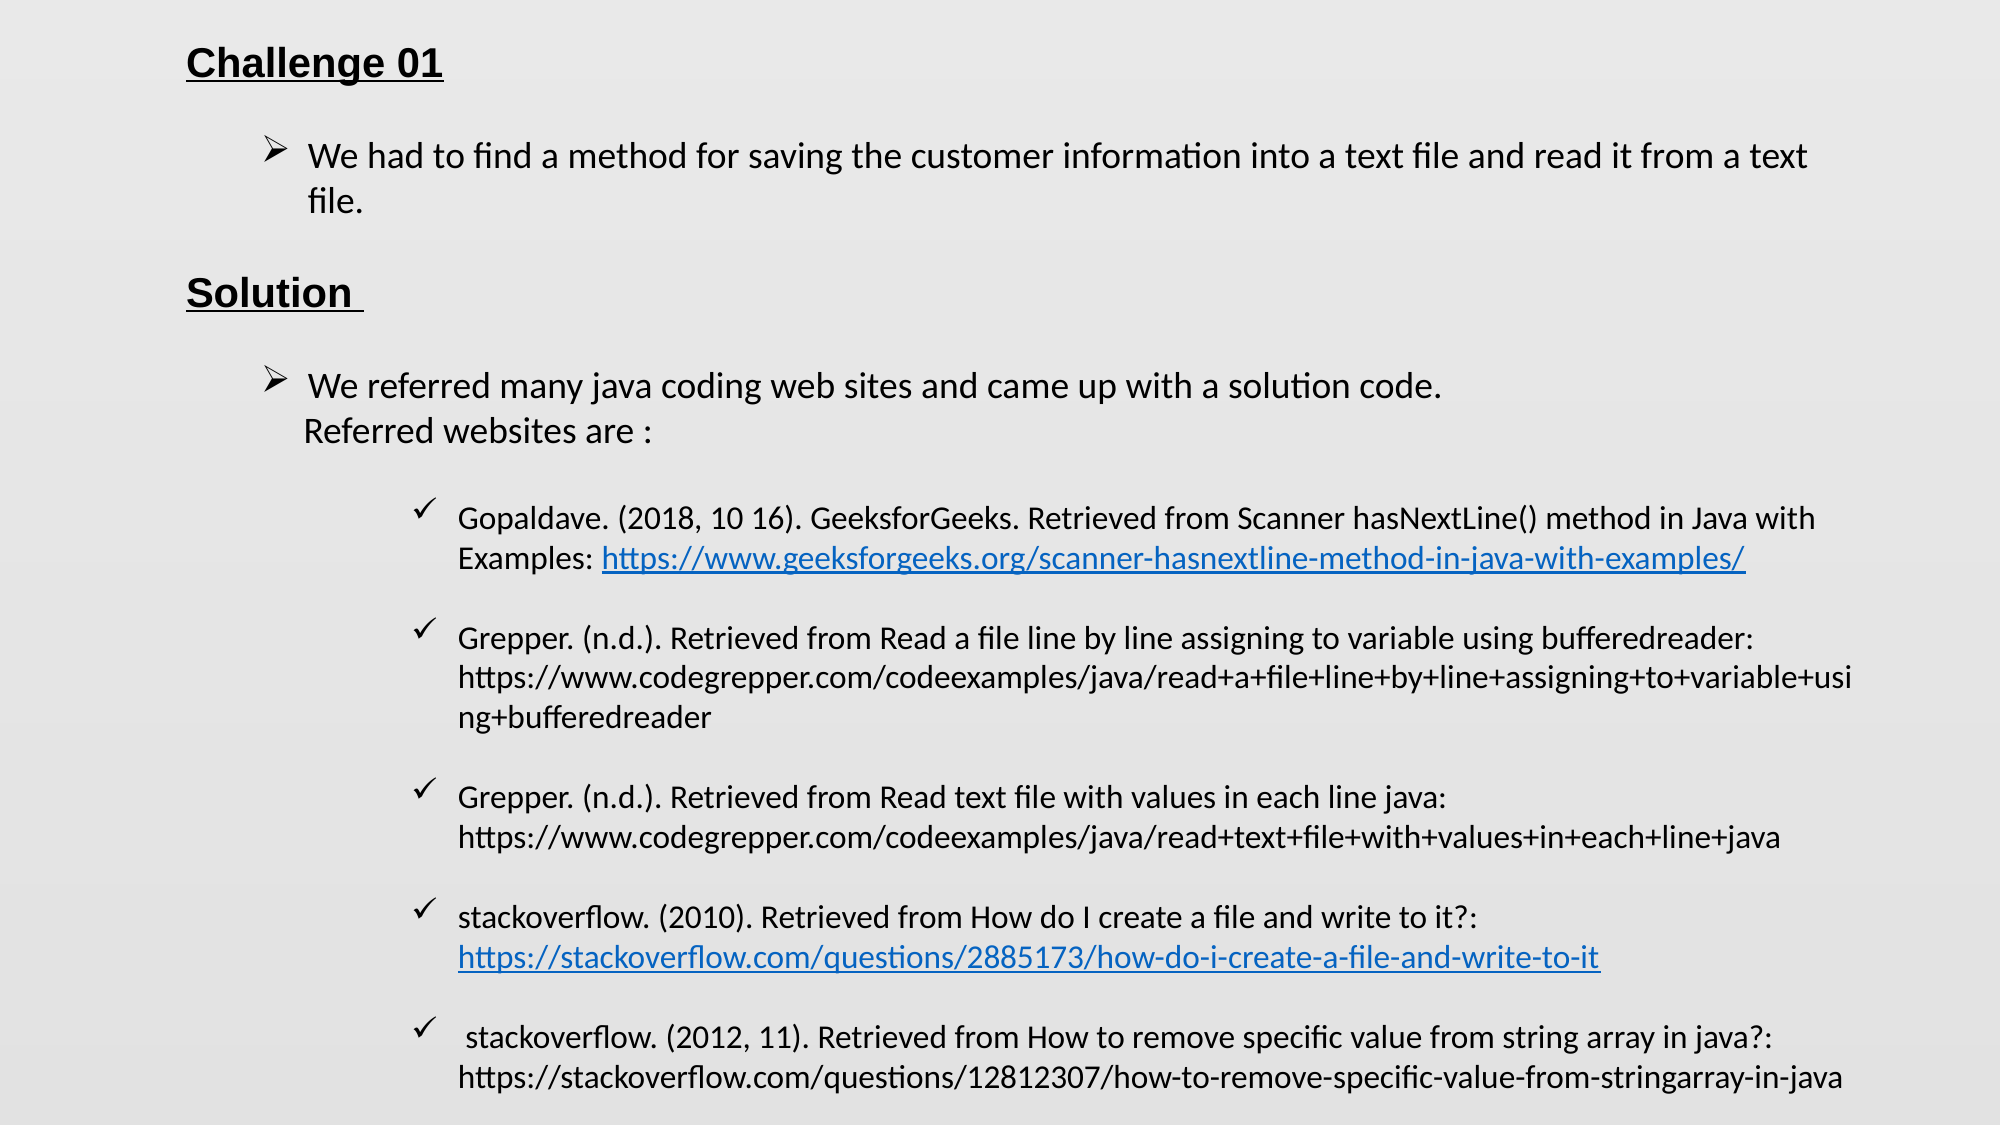

Challenge 01

We had to find a method for saving the customer information into a text file and read it from a text file.

Solution

We referred many java coding web sites and came up with a solution code.
     Referred websites are :

Gopaldave. (2018, 10 16). GeeksforGeeks. Retrieved from Scanner hasNextLine() method in Java with Examples: https://www.geeksforgeeks.org/scanner-hasnextline-method-in-java-with-examples/

Grepper. (n.d.). Retrieved from Read a file line by line assigning to variable using bufferedreader:      https://www.codegrepper.com/codeexamples/java/read+a+file+line+by+line+assigning+to+variable+using+bufferedreader

Grepper. (n.d.). Retrieved from Read text file with values in each line java: https://www.codegrepper.com/codeexamples/java/read+text+file+with+values+in+each+line+java

stackoverflow. (2010). Retrieved from How do I create a file and write to it?: https://stackoverflow.com/questions/2885173/how-do-i-create-a-file-and-write-to-it

 stackoverflow. (2012, 11). Retrieved from How to remove specific value from string array in java?: https://stackoverflow.com/questions/12812307/how-to-remove-specific-value-from-stringarray-in-java